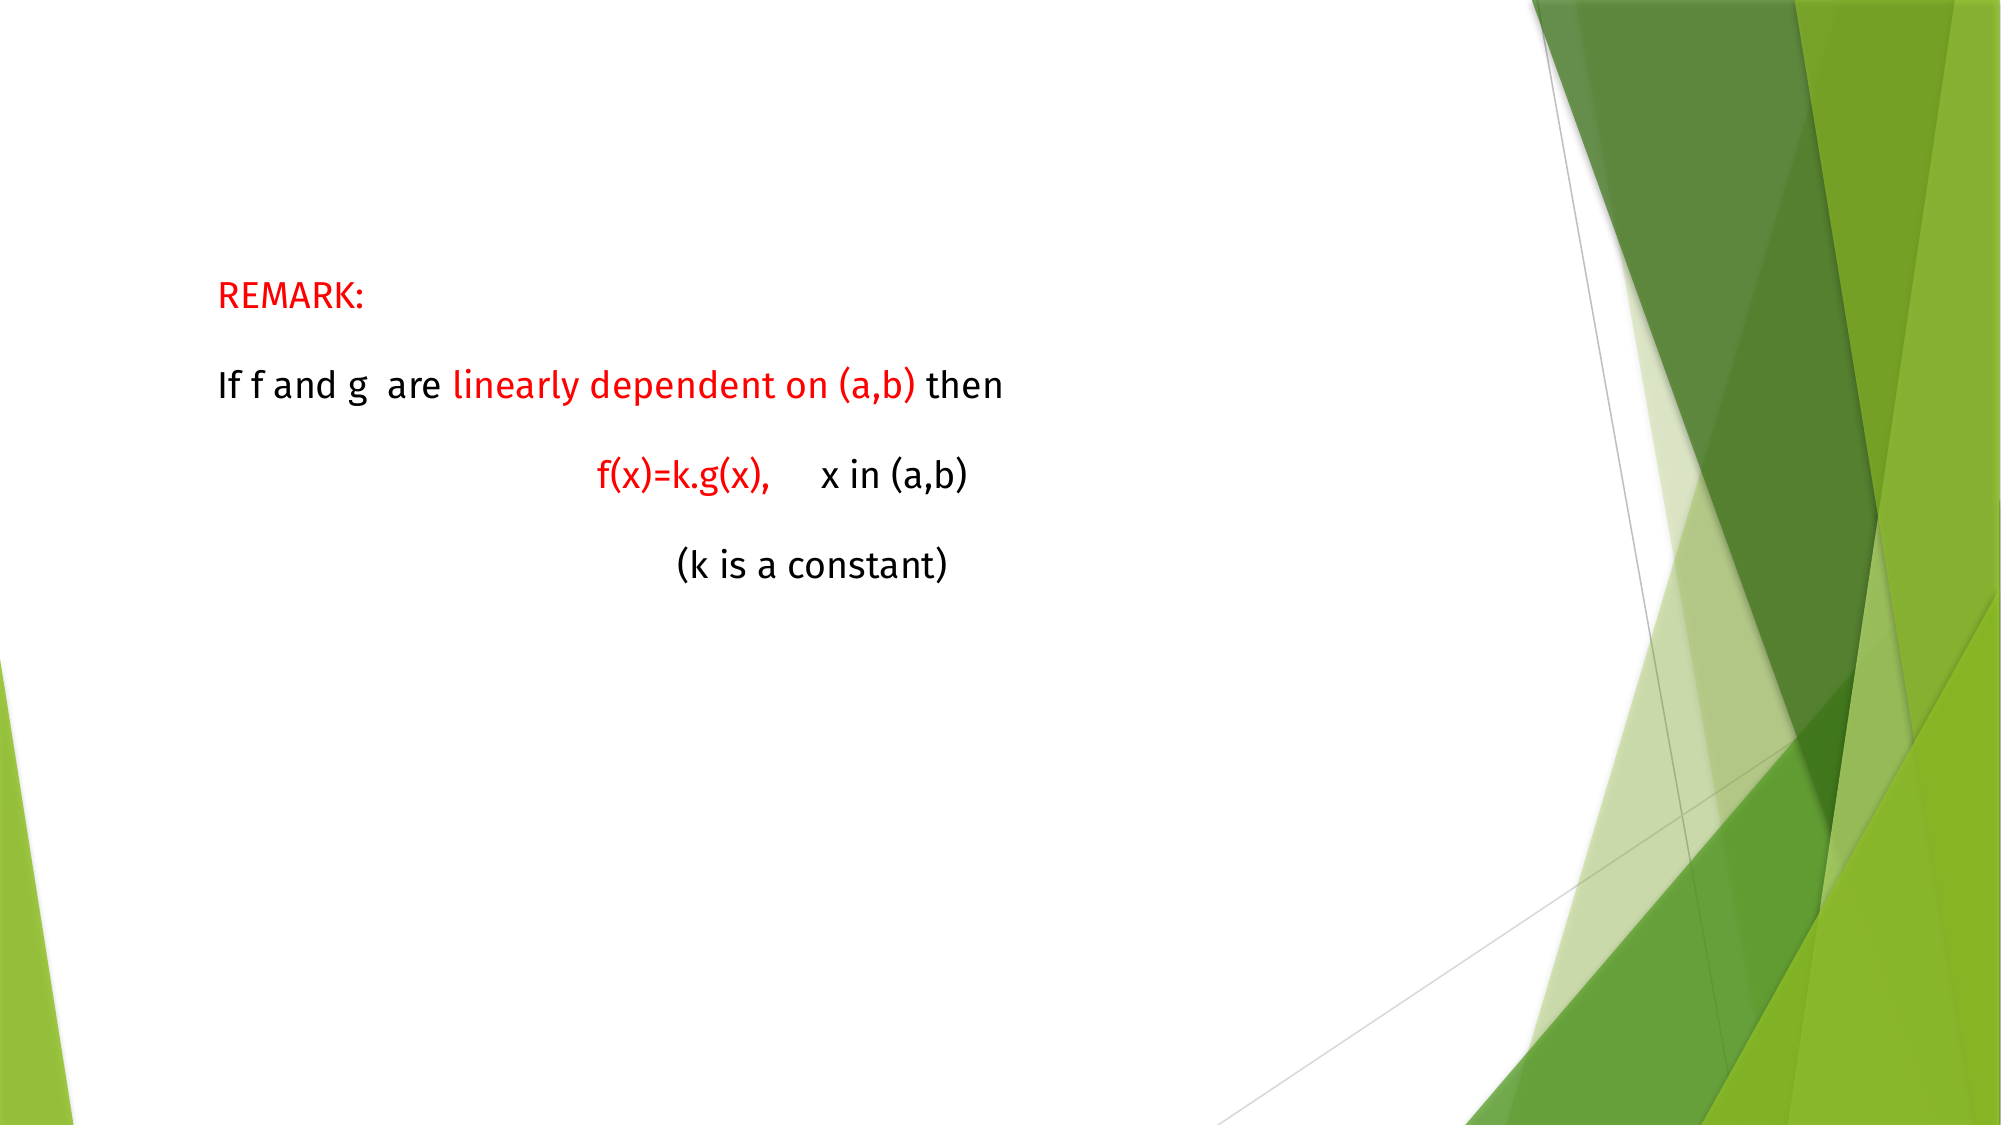

REMARK:

If f and g  are linearly dependent on (a,b) then

                                      f(x)=k.g(x),     x in (a,b)

                                              (k is a constant)